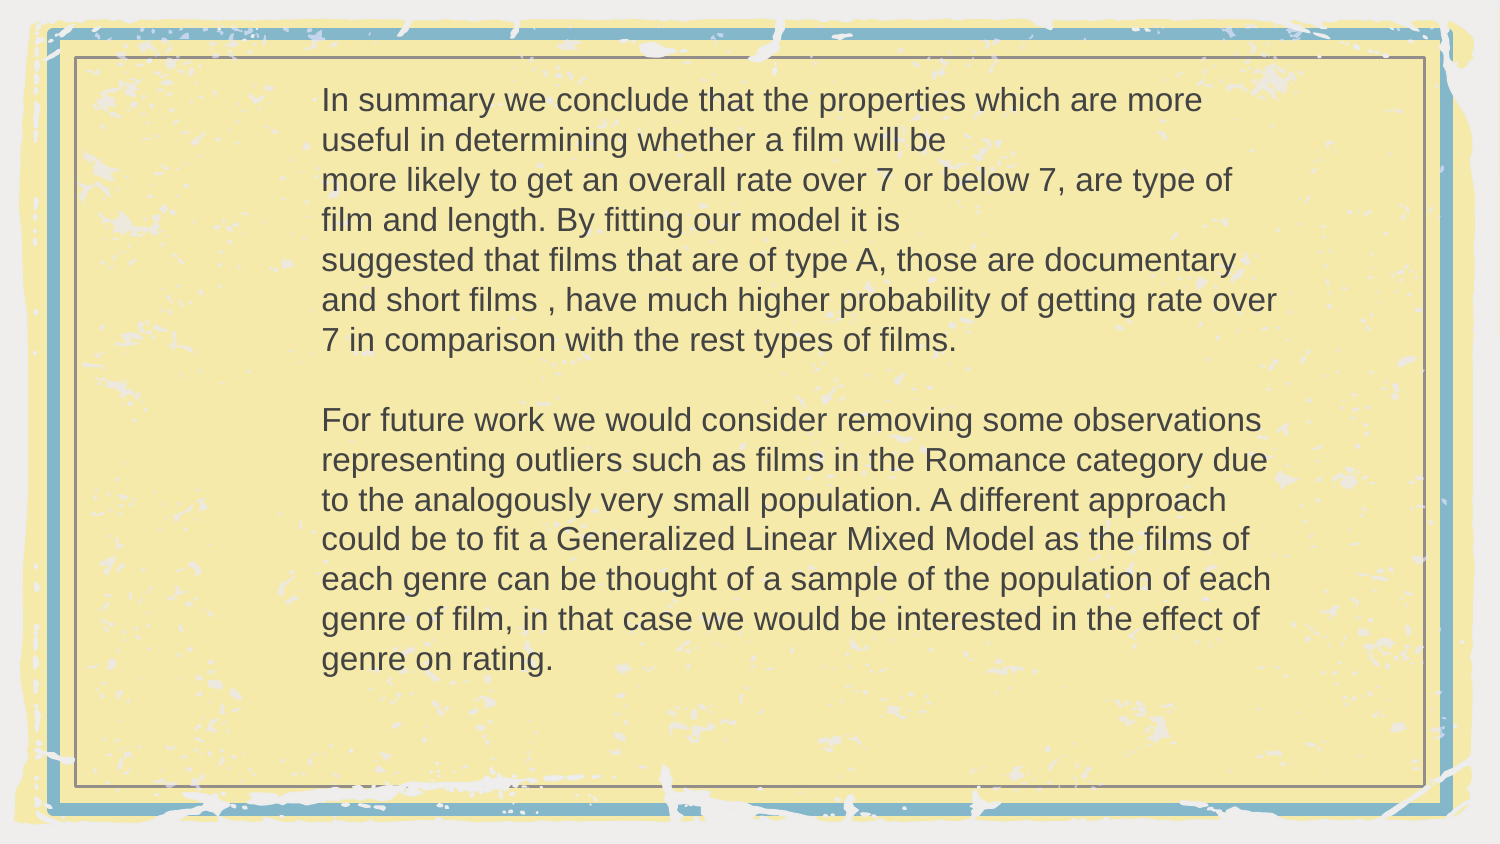

In summary we conclude that the properties which are more useful in determining whether a film will be
more likely to get an overall rate over 7 or below 7, are type of film and length. By fitting our model it is
suggested that films that are of type A, those are documentary and short films , have much higher probability of getting rate over 7 in comparison with the rest types of films.

For future work we would consider removing some observations representing outliers such as films in the Romance category due to the analogously very small population. A different approach could be to fit a Generalized Linear Mixed Model as the films of each genre can be thought of a sample of the population of each genre of film, in that case we would be interested in the effect of genre on rating.